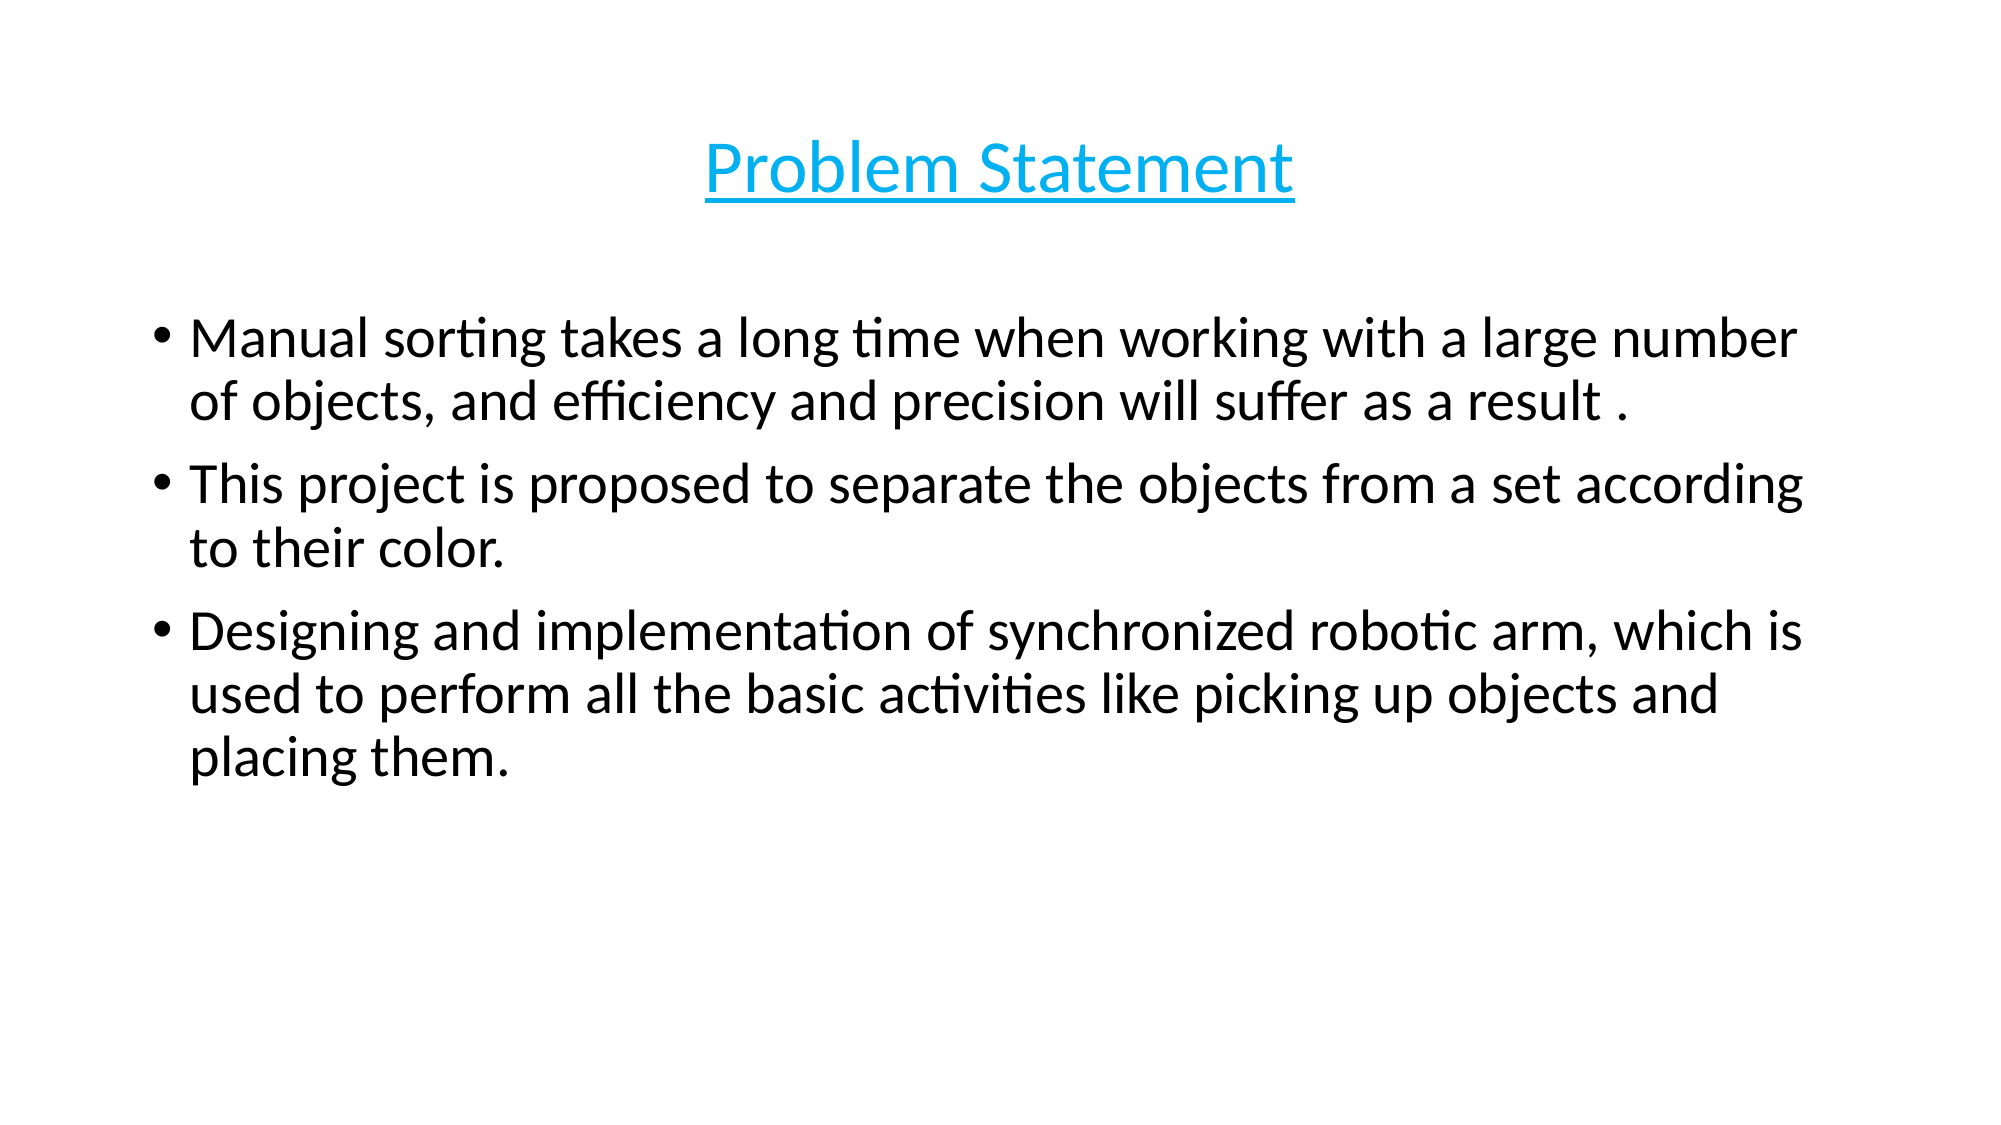

# Problem Statement
Manual sorting takes a long time when working with a large number of objects, and efficiency and precision will suffer as a result .
This project is proposed to separate the objects from a set according to their color.
Designing and implementation of synchronized robotic arm, which is used to perform all the basic activities like picking up objects and placing them.